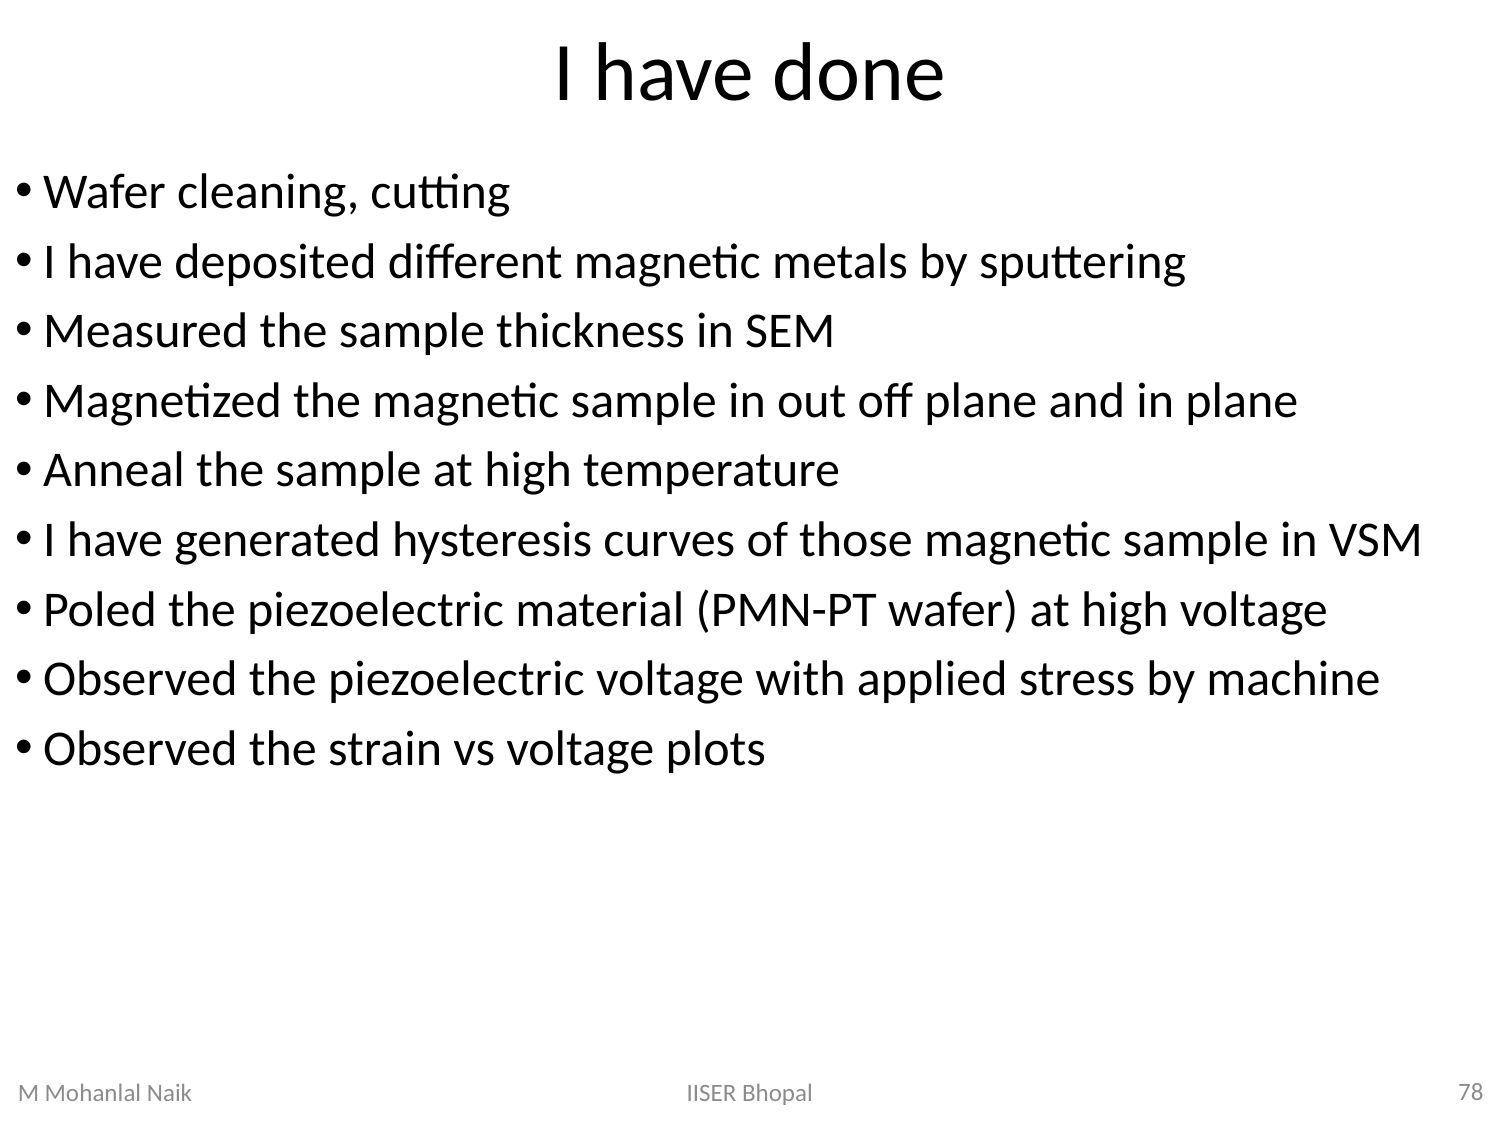

# I have done
Wafer cleaning, cutting
I have deposited different magnetic metals by sputtering
Measured the sample thickness in SEM
Magnetized the magnetic sample in out off plane and in plane
Anneal the sample at high temperature
I have generated hysteresis curves of those magnetic sample in VSM
Poled the piezoelectric material (PMN-PT wafer) at high voltage
Observed the piezoelectric voltage with applied stress by machine
Observed the strain vs voltage plots

78
IISER Bhopal
M Mohanlal Naik